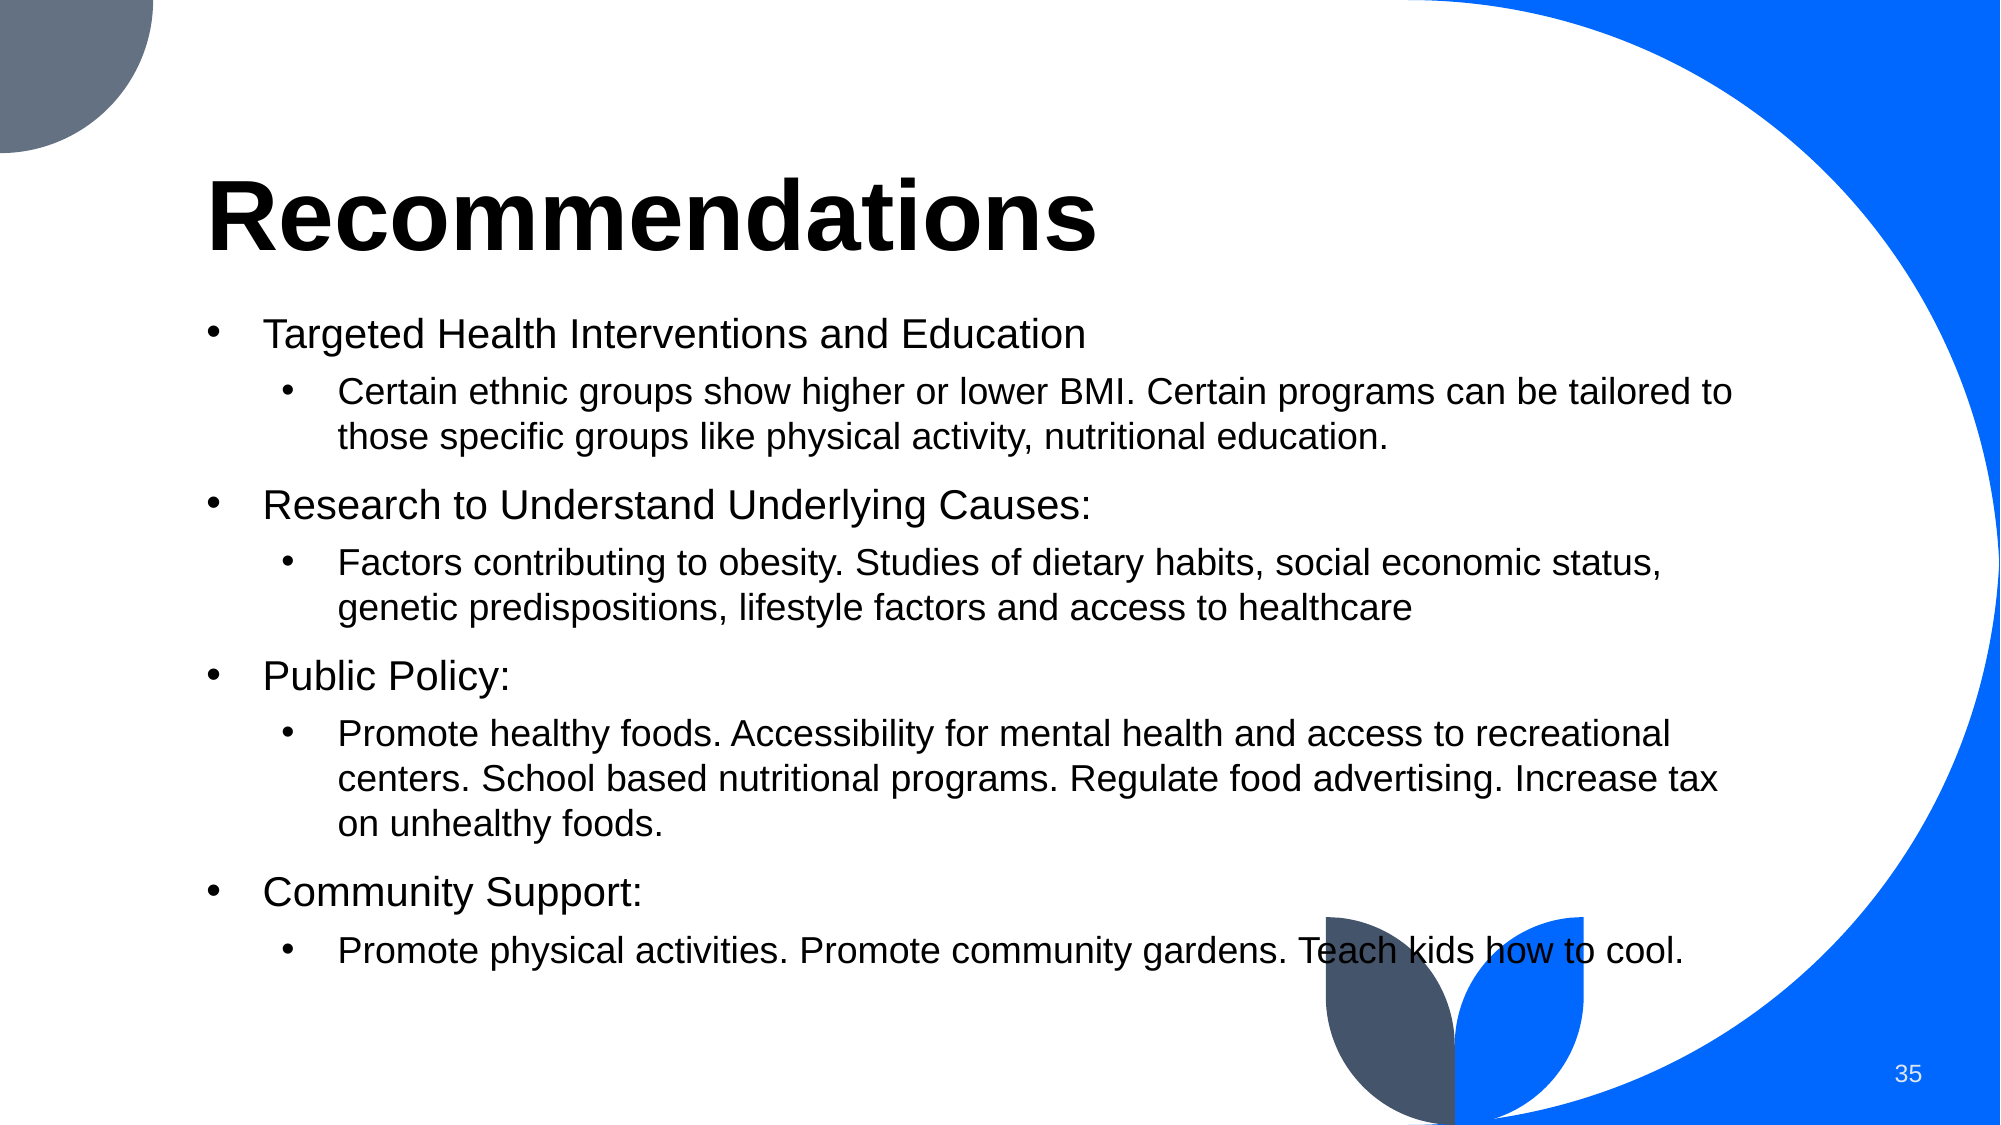

# Recommendations
Targeted Health Interventions and Education
Certain ethnic groups show higher or lower BMI. Certain programs can be tailored to those specific groups like physical activity, nutritional education.
Research to Understand Underlying Causes:
Factors contributing to obesity. Studies of dietary habits, social economic status, genetic predispositions, lifestyle factors and access to healthcare
Public Policy:
Promote healthy foods. Accessibility for mental health and access to recreational centers. School based nutritional programs. Regulate food advertising. Increase tax on unhealthy foods.
Community Support:
Promote physical activities. Promote community gardens. Teach kids how to cool.

35